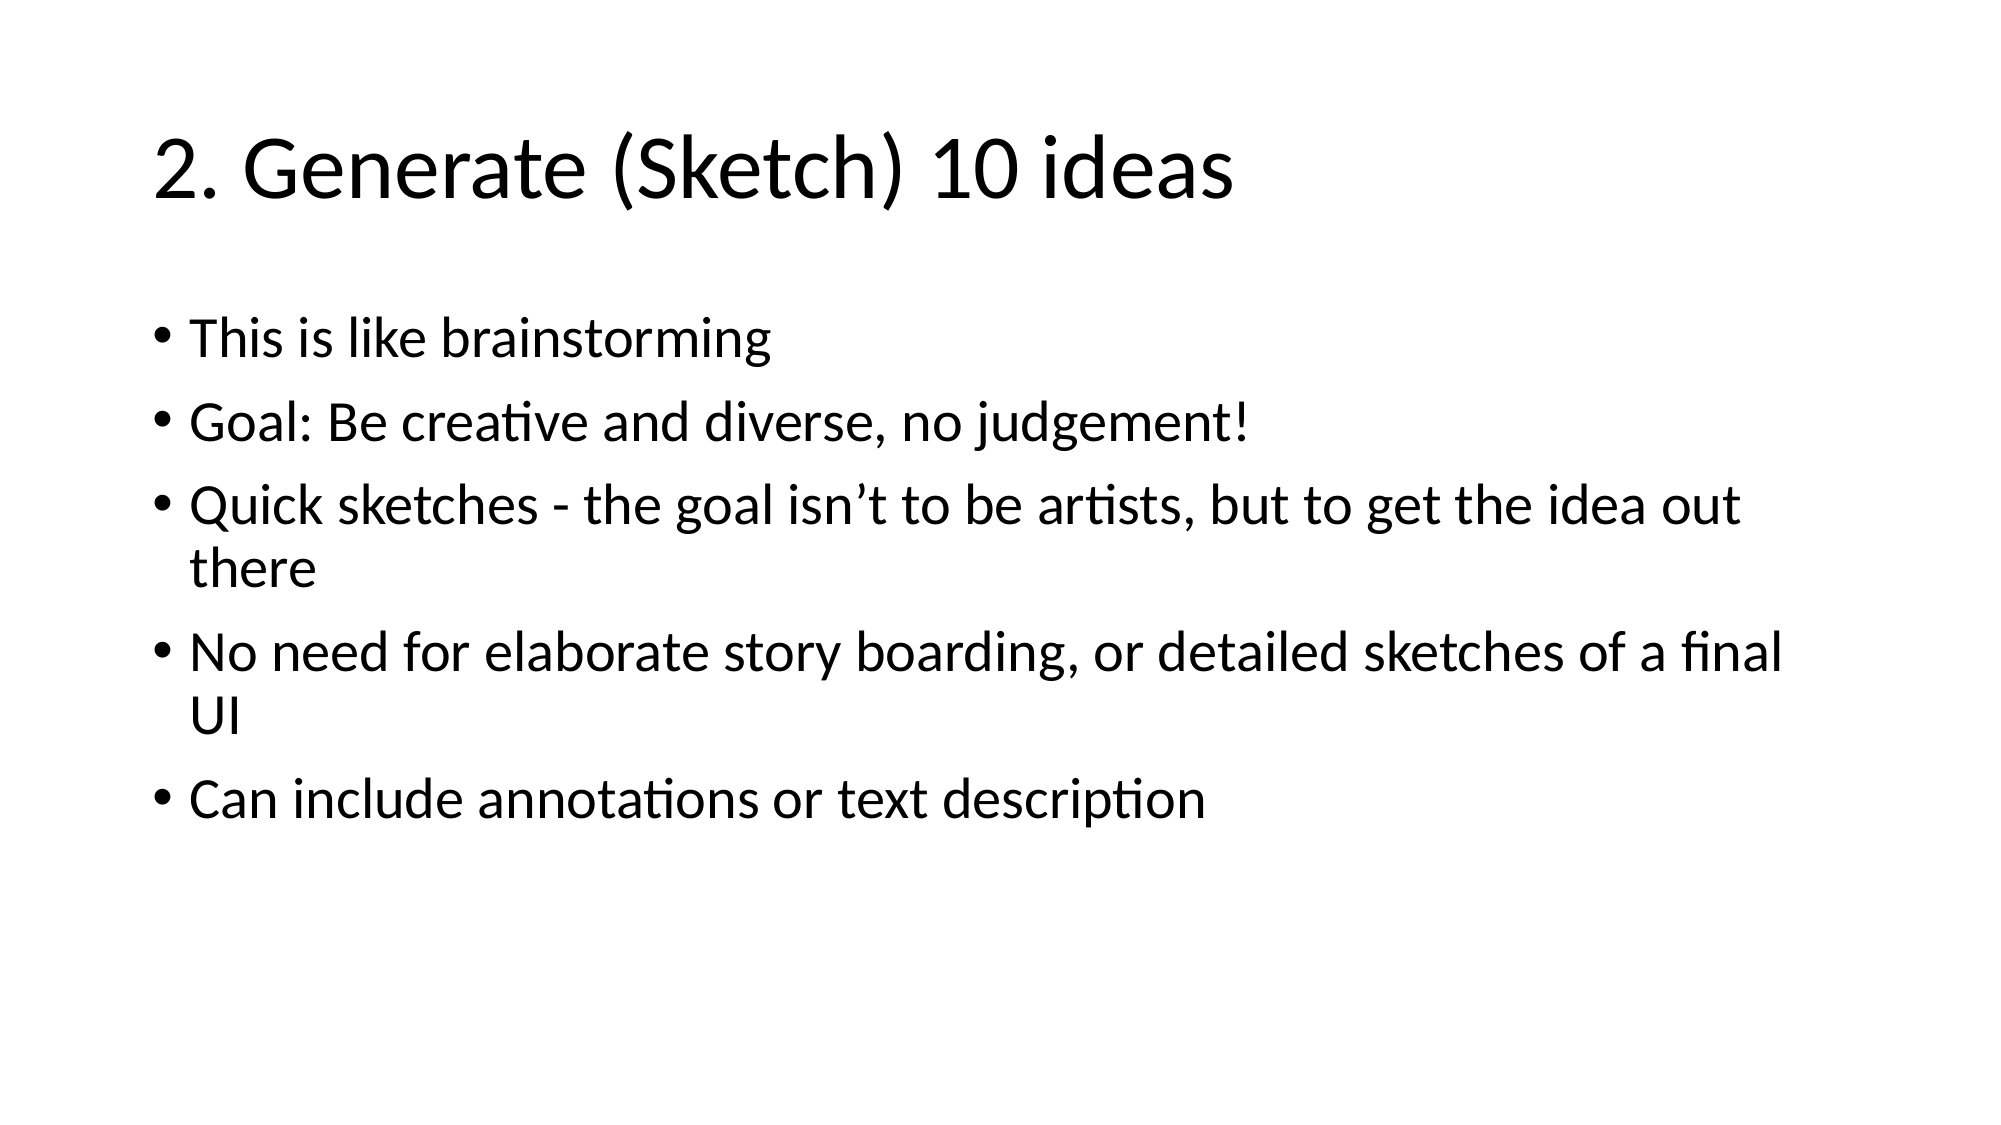

# 2. Generate (Sketch) 10 ideas
This is like brainstorming
Goal: Be creative and diverse, no judgement!
Quick sketches - the goal isn’t to be artists, but to get the idea out there
No need for elaborate story boarding, or detailed sketches of a final UI
Can include annotations or text description